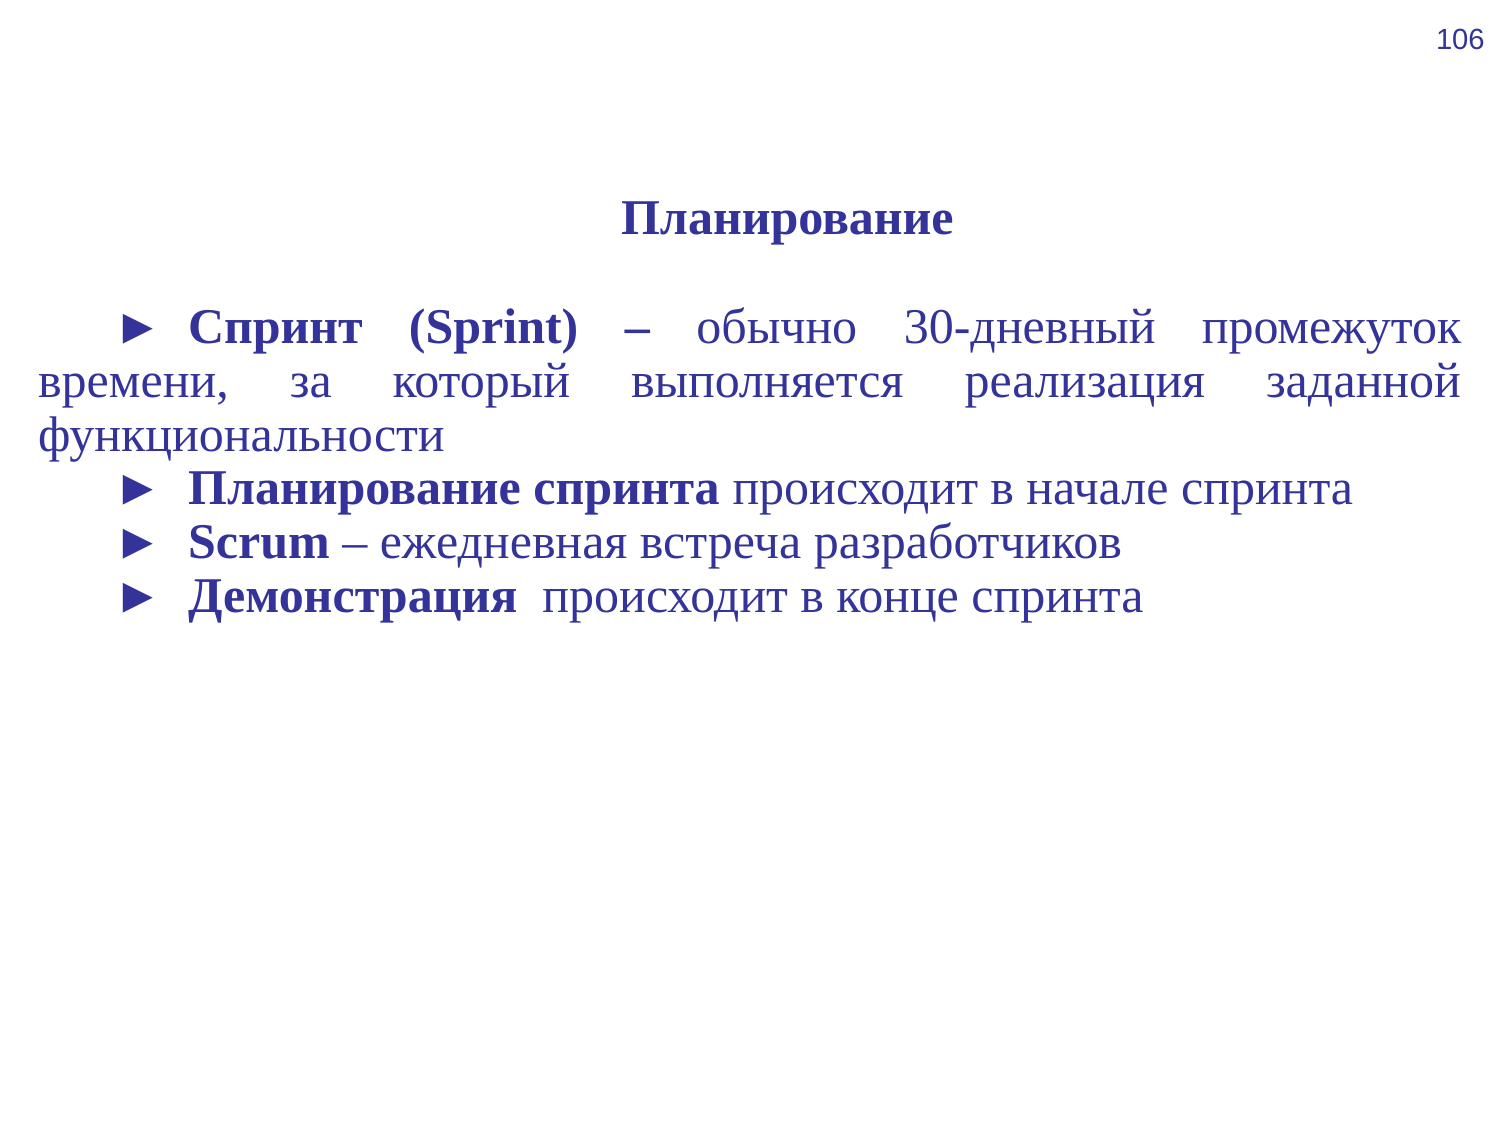

106
Планирование

►	Спринт (Sprint) – обычно 30-дневный промежуток времени, за который выполняется реализация заданной функциональности
►	Планирование спринта происходит в начале спринта
► 	Scrum – ежедневная встреча разработчиков
►	Демонстрация  происходит в конце спринта